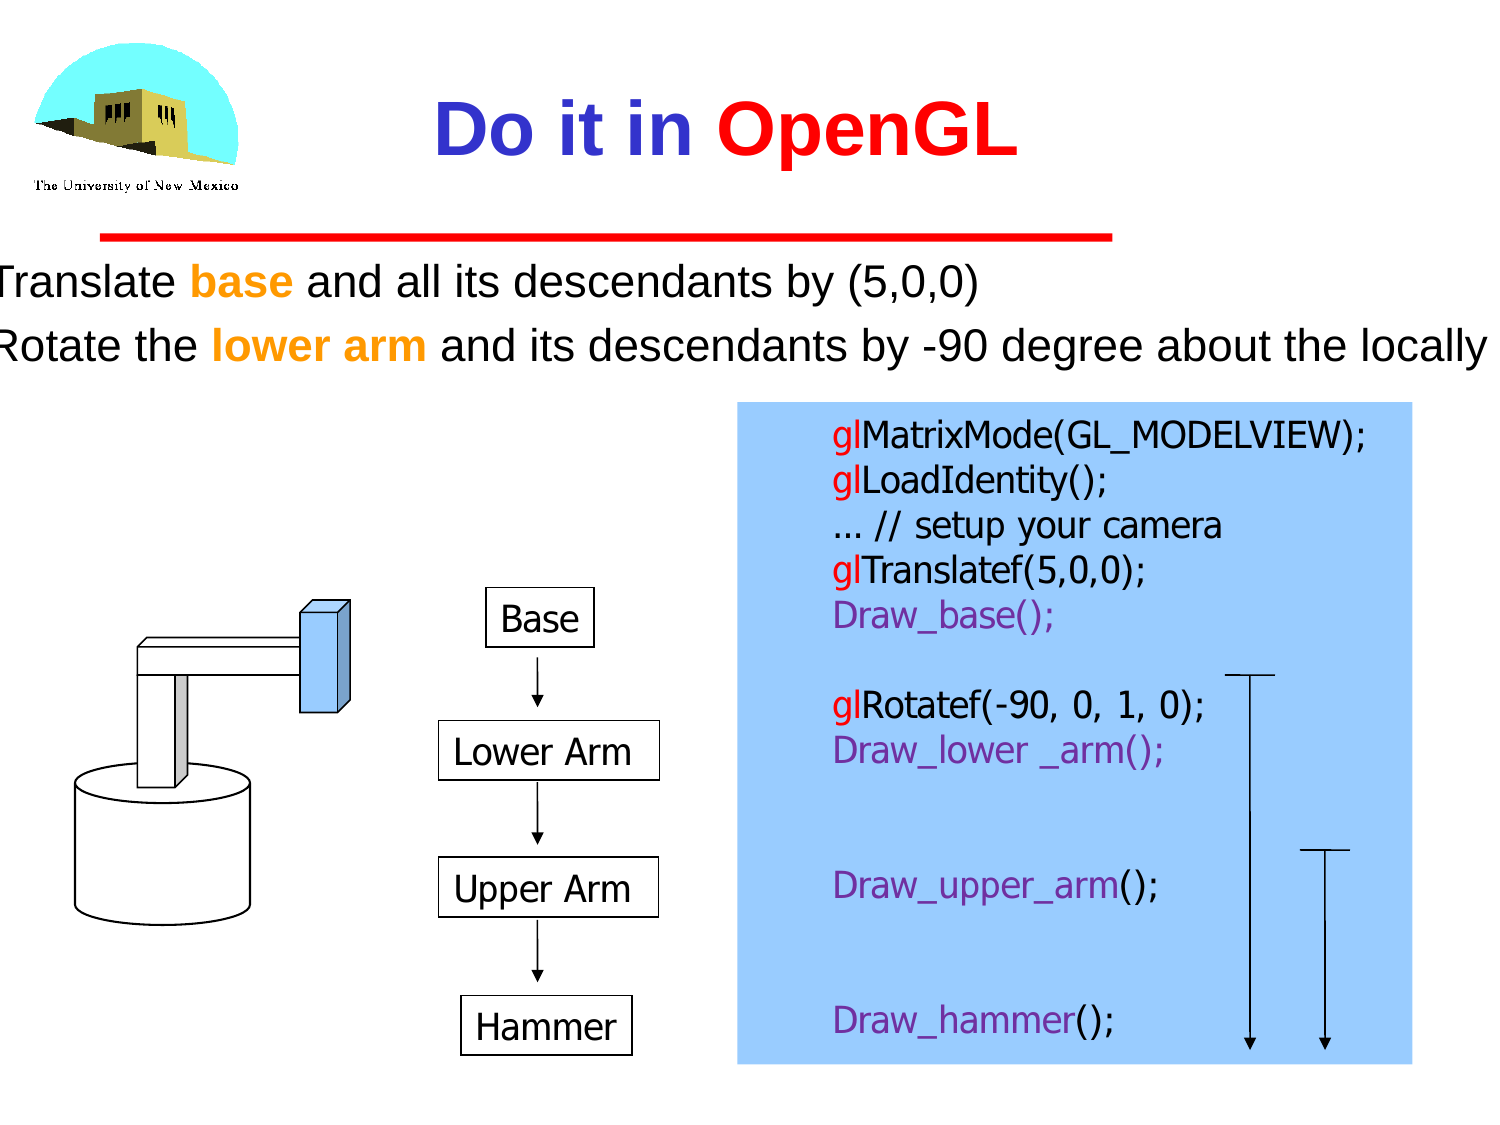

# Do it in OpenGL
Translate base and all its descendants by (5,0,0)
Rotate the lower arm and its descendants by -90 degree about the locally

glMatrixMode(GL_MODELVIEW);
glLoadIdentity();
… // setup your camera
glTranslatef(5,0,0);
Draw_base();

glRotatef(-90, 0, 1, 0);
Draw_lower _arm();

Draw_upper_arm();

Draw_hammer();

Base

Lower Arm

Upper Arm

Hammer